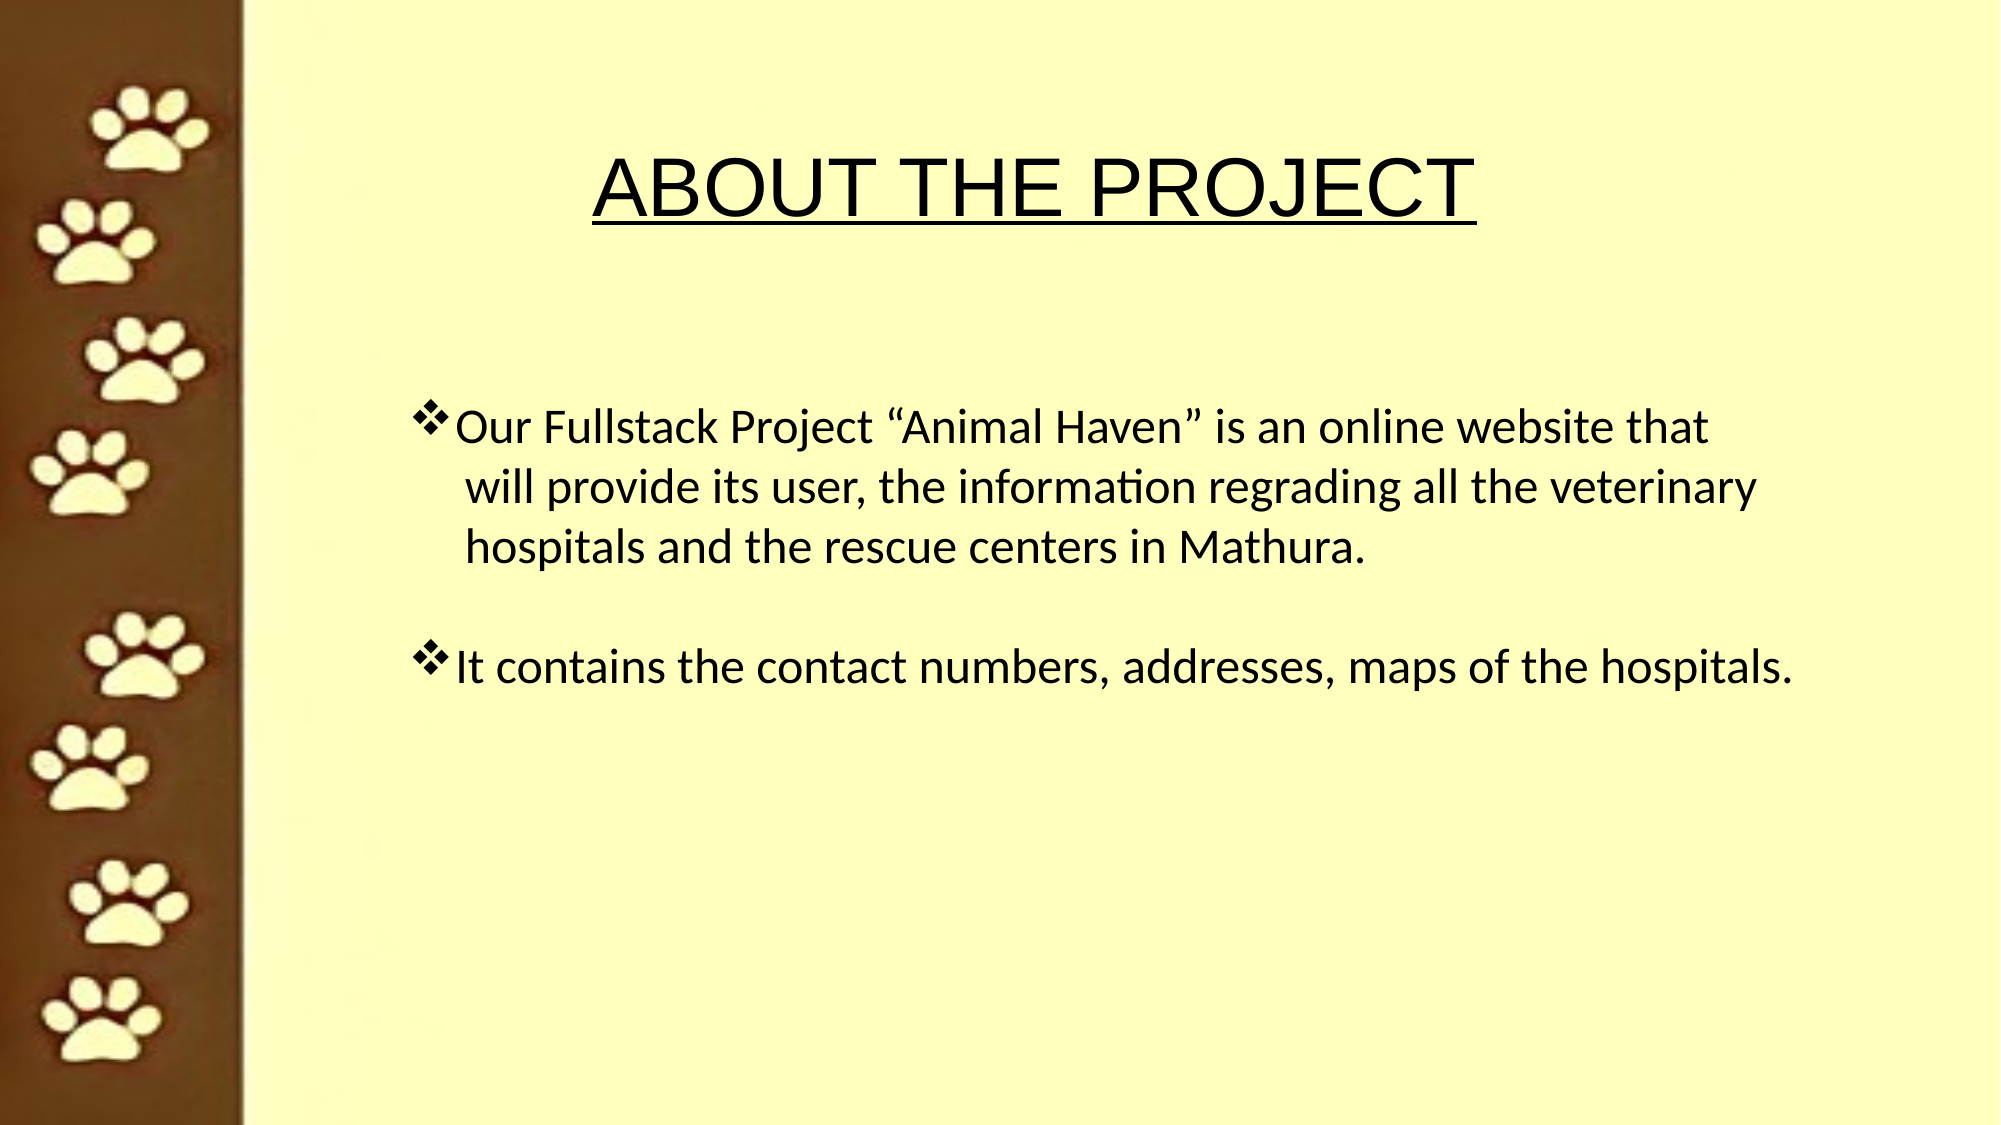

ABOUT THE PROJECT
Our Fullstack Project “Animal Haven” is an online website that
     will provide its user, the information regrading all the veterinary
     hospitals and the rescue centers in Mathura.

It contains the contact numbers, addresses, maps of the hospitals.